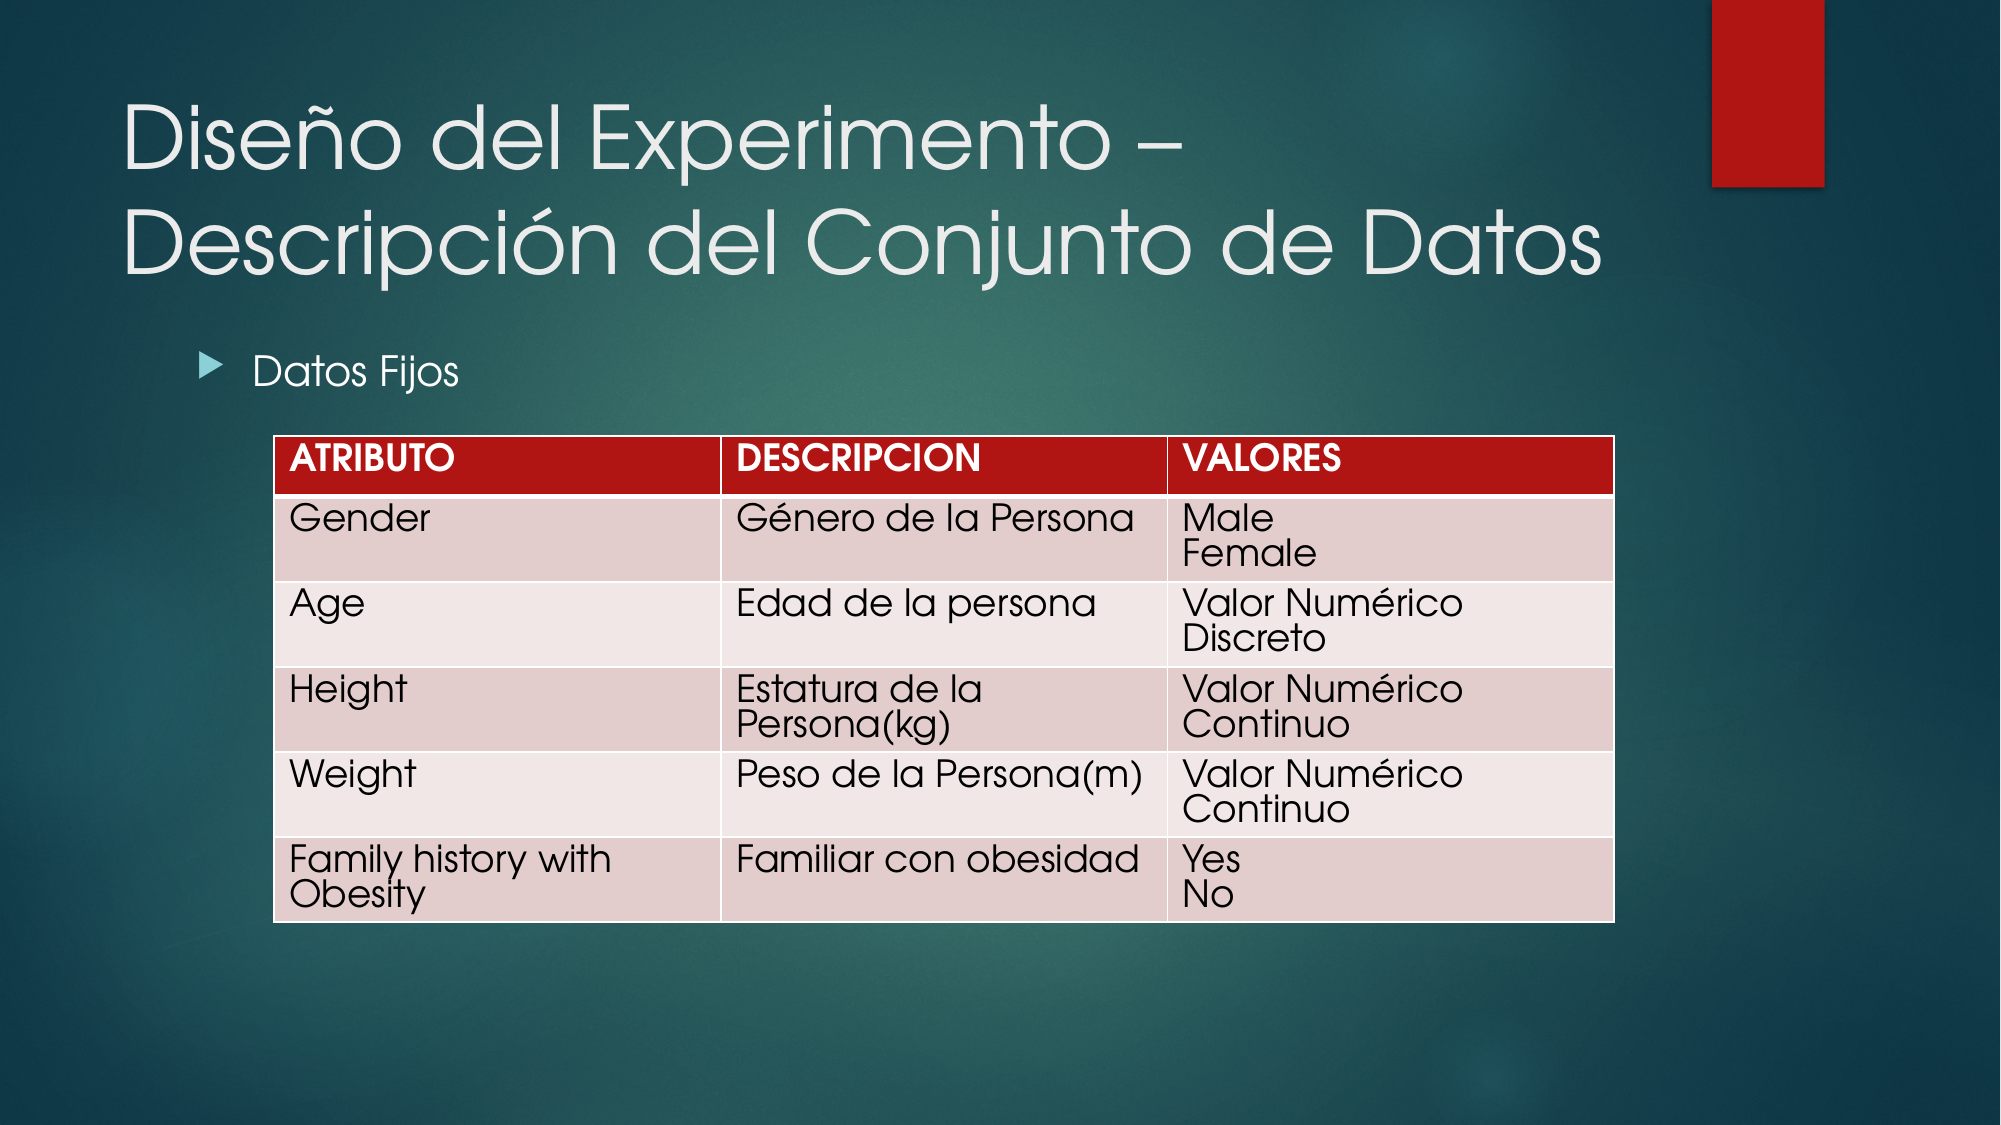

# Diseño del Experimento – Descripción del Conjunto de Datos
Datos Fijos

| ATRIBUTO | DESCRIPCION | VALORES |
| --- | --- | --- |
| Gender | Género de la Persona | Male Female |
| Age | Edad de la persona | Valor Numérico Discreto |
| Height | Estatura de la Persona(kg) | Valor Numérico Continuo |
| Weight | Peso de la Persona(m) | Valor Numérico Continuo |
| Family history with Obesity | Familiar con obesidad | Yes  No |